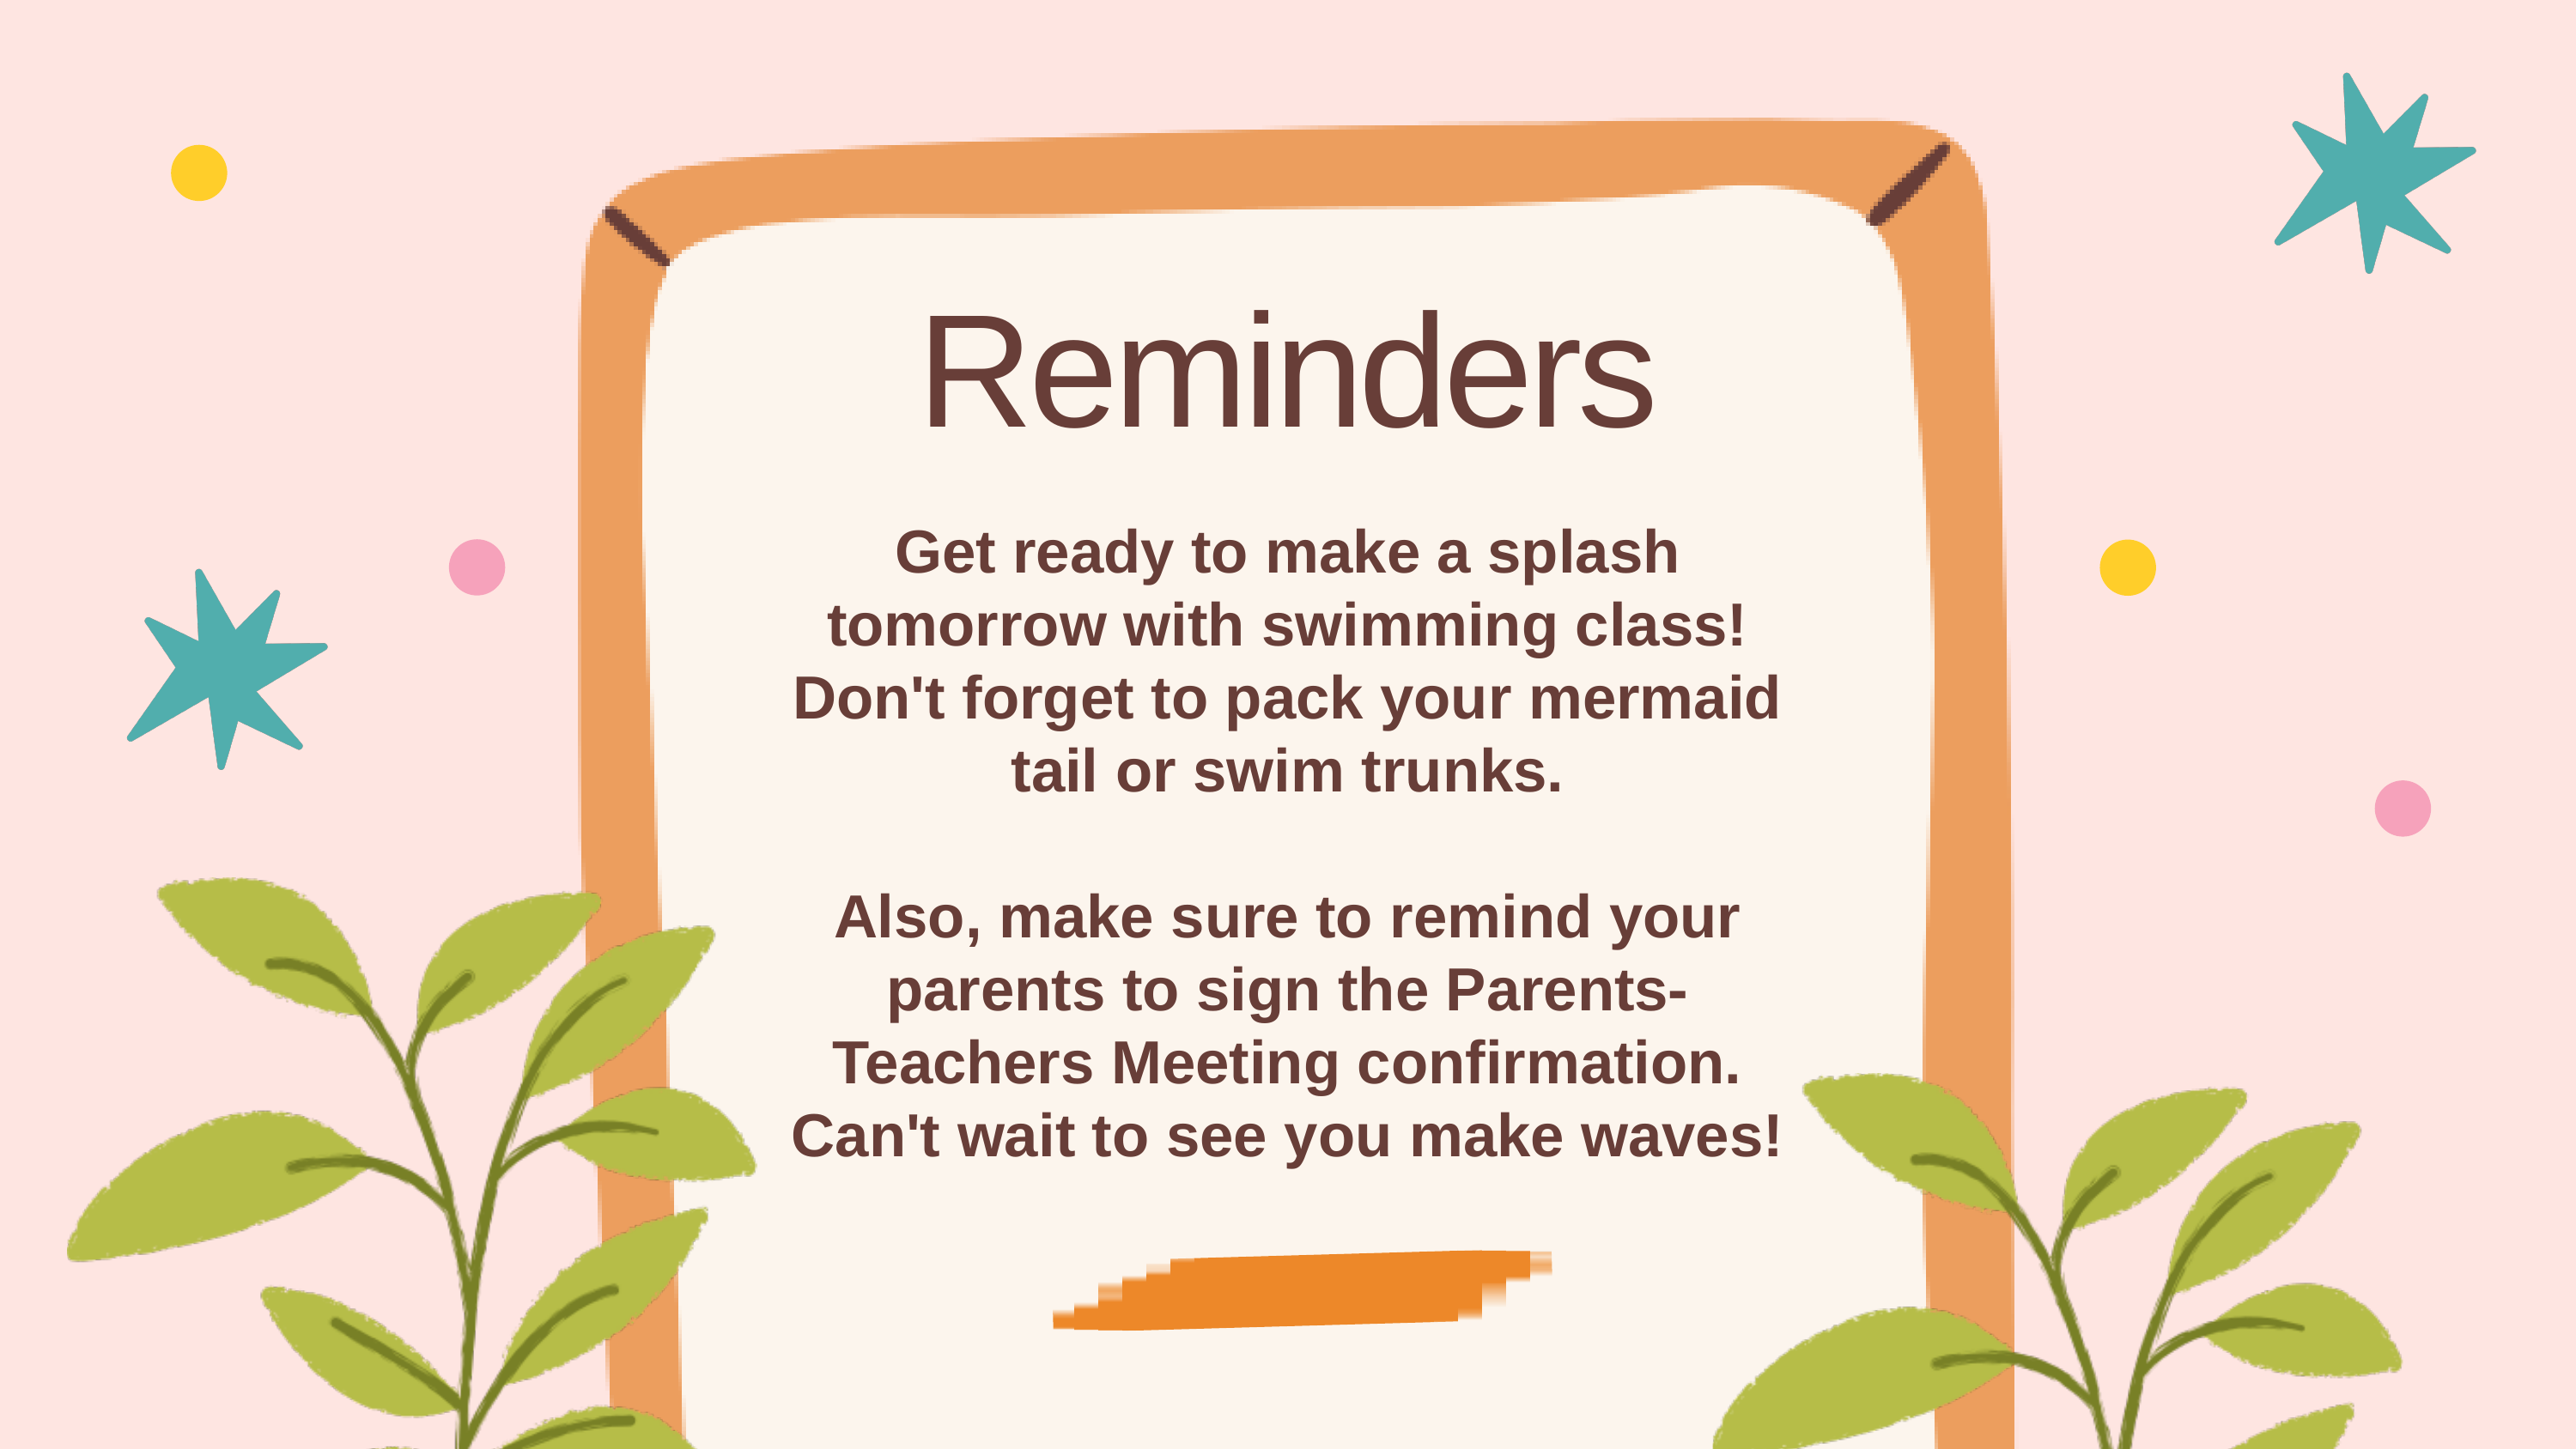

Reminders
Get ready to make a splash tomorrow with swimming class! Don't forget to pack your mermaid tail or swim trunks.

Also, make sure to remind your parents to sign the Parents-Teachers Meeting confirmation. Can't wait to see you make waves!